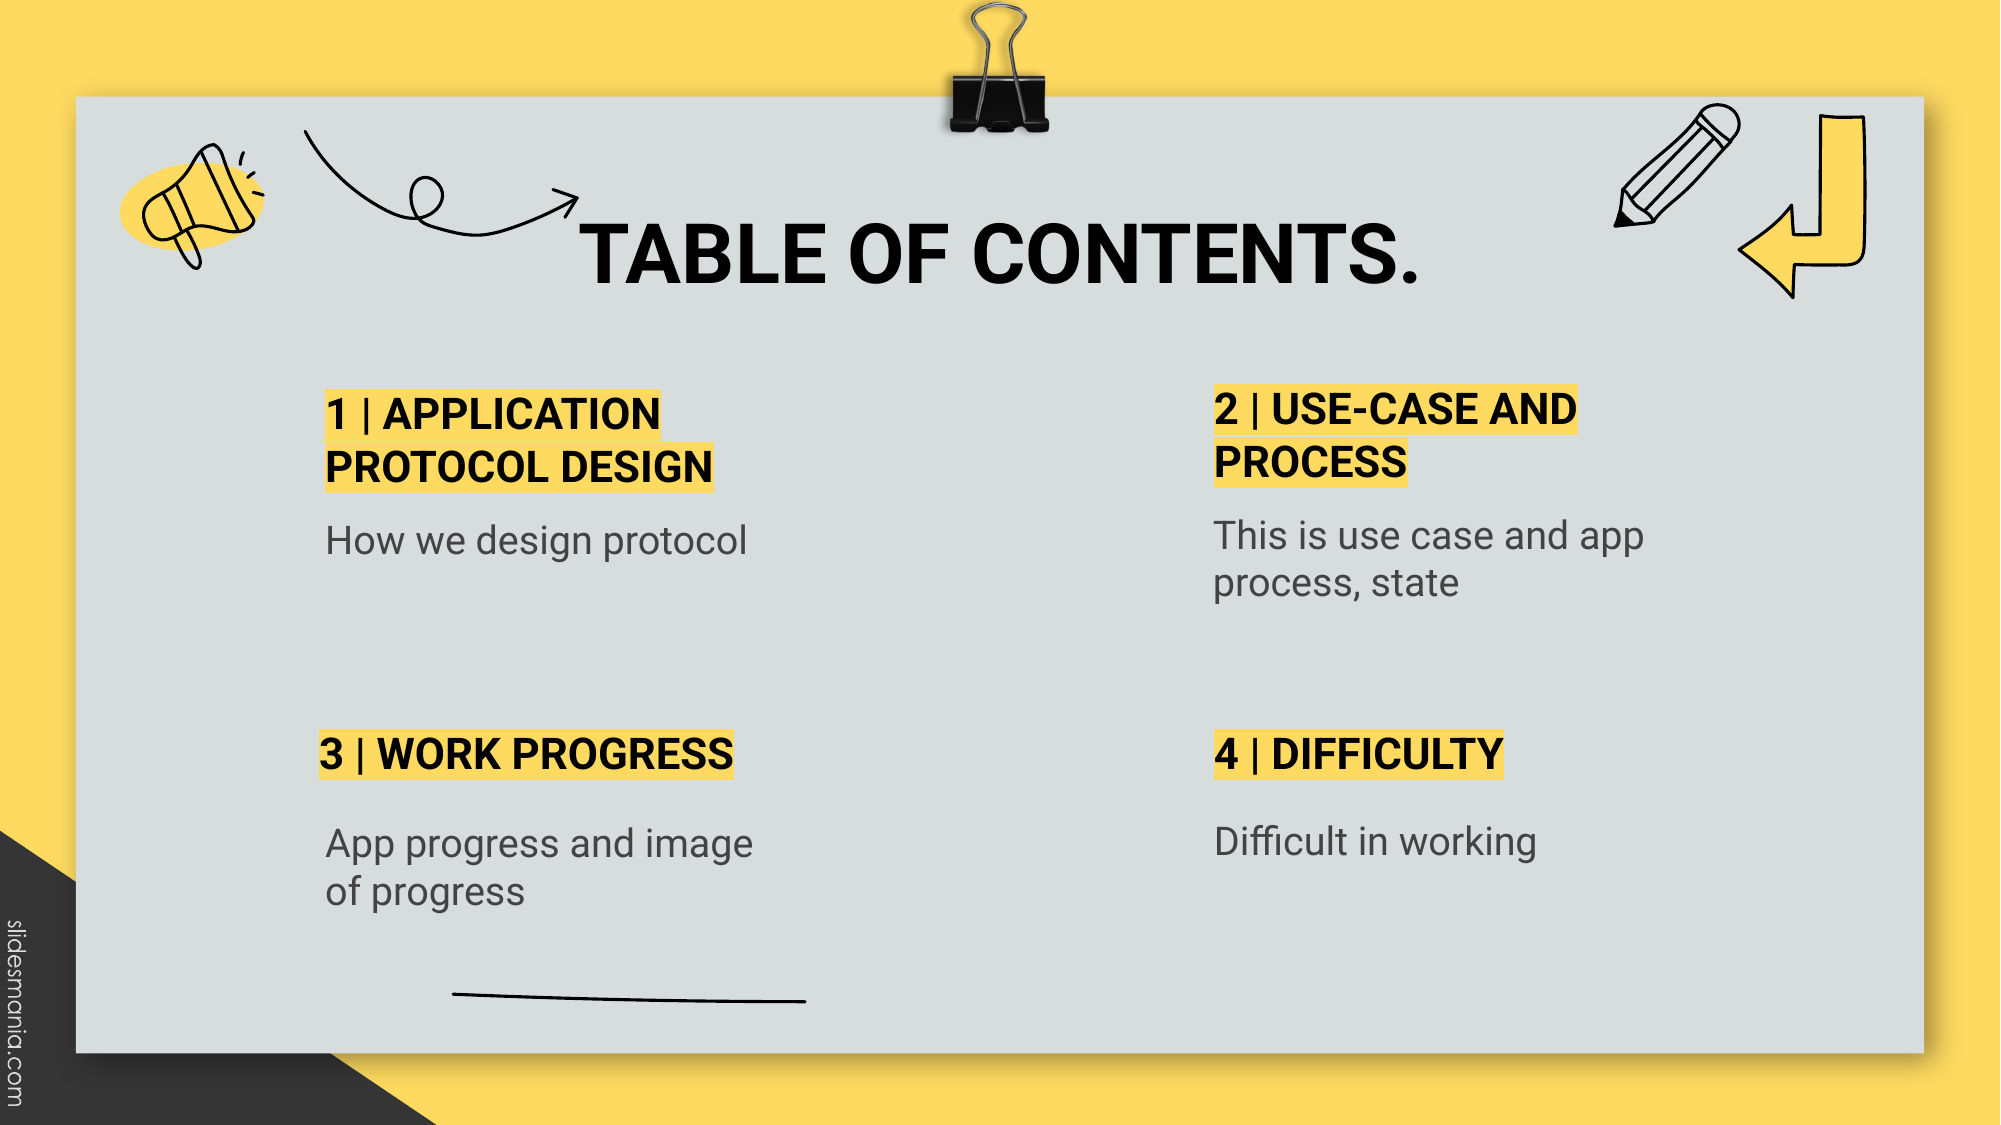

# TABLE OF CONTENTS.
2 | USE-CASE AND PROCESS
1 | APPLICATION PROTOCOL DESIGN
This is use case and app process, state
How we design protocol
4 | DIFFICULTY
3 | WORK PROGRESS
Difficult in working
App progress and image of progress